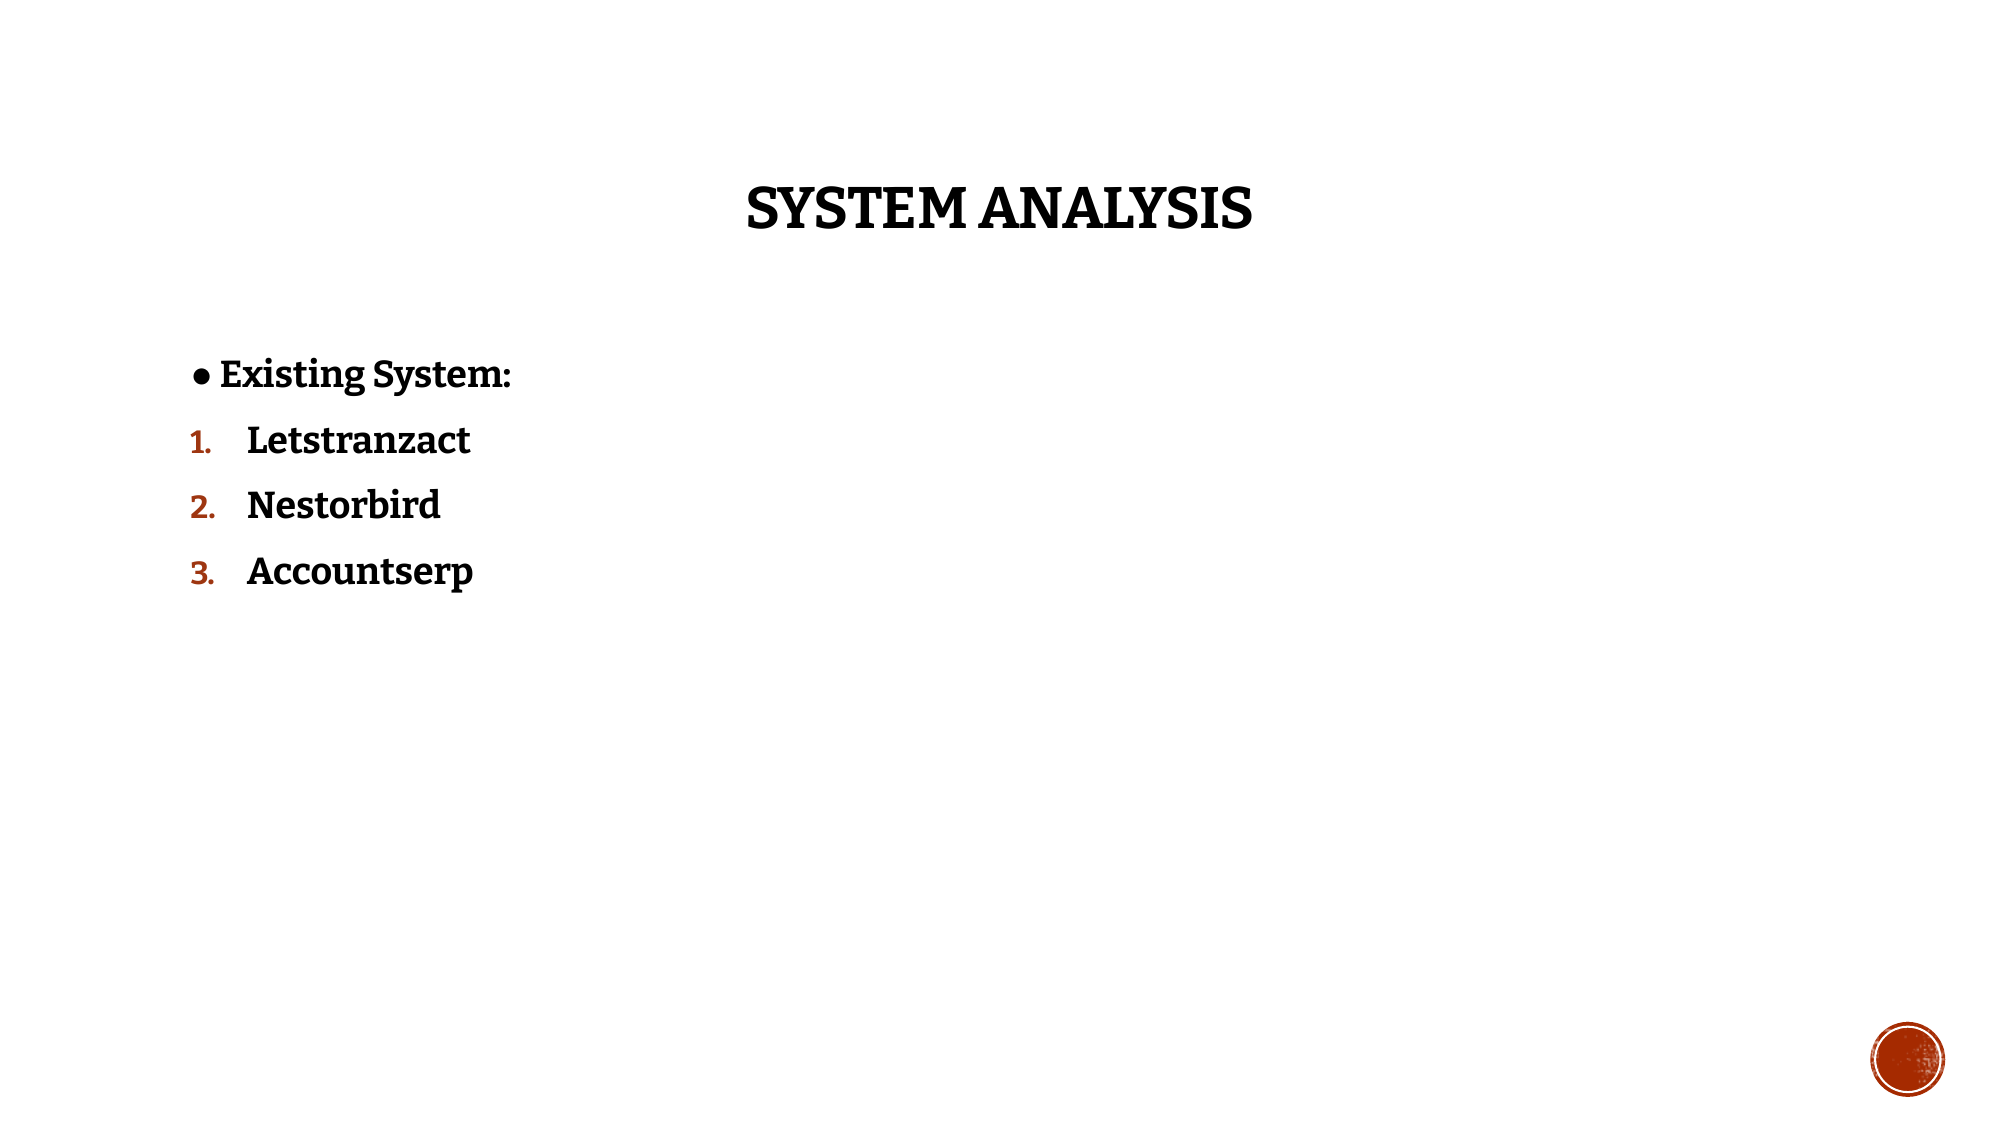

# System Analysis

● Existing System:
Letstranzact
Nestorbird
Accountserp